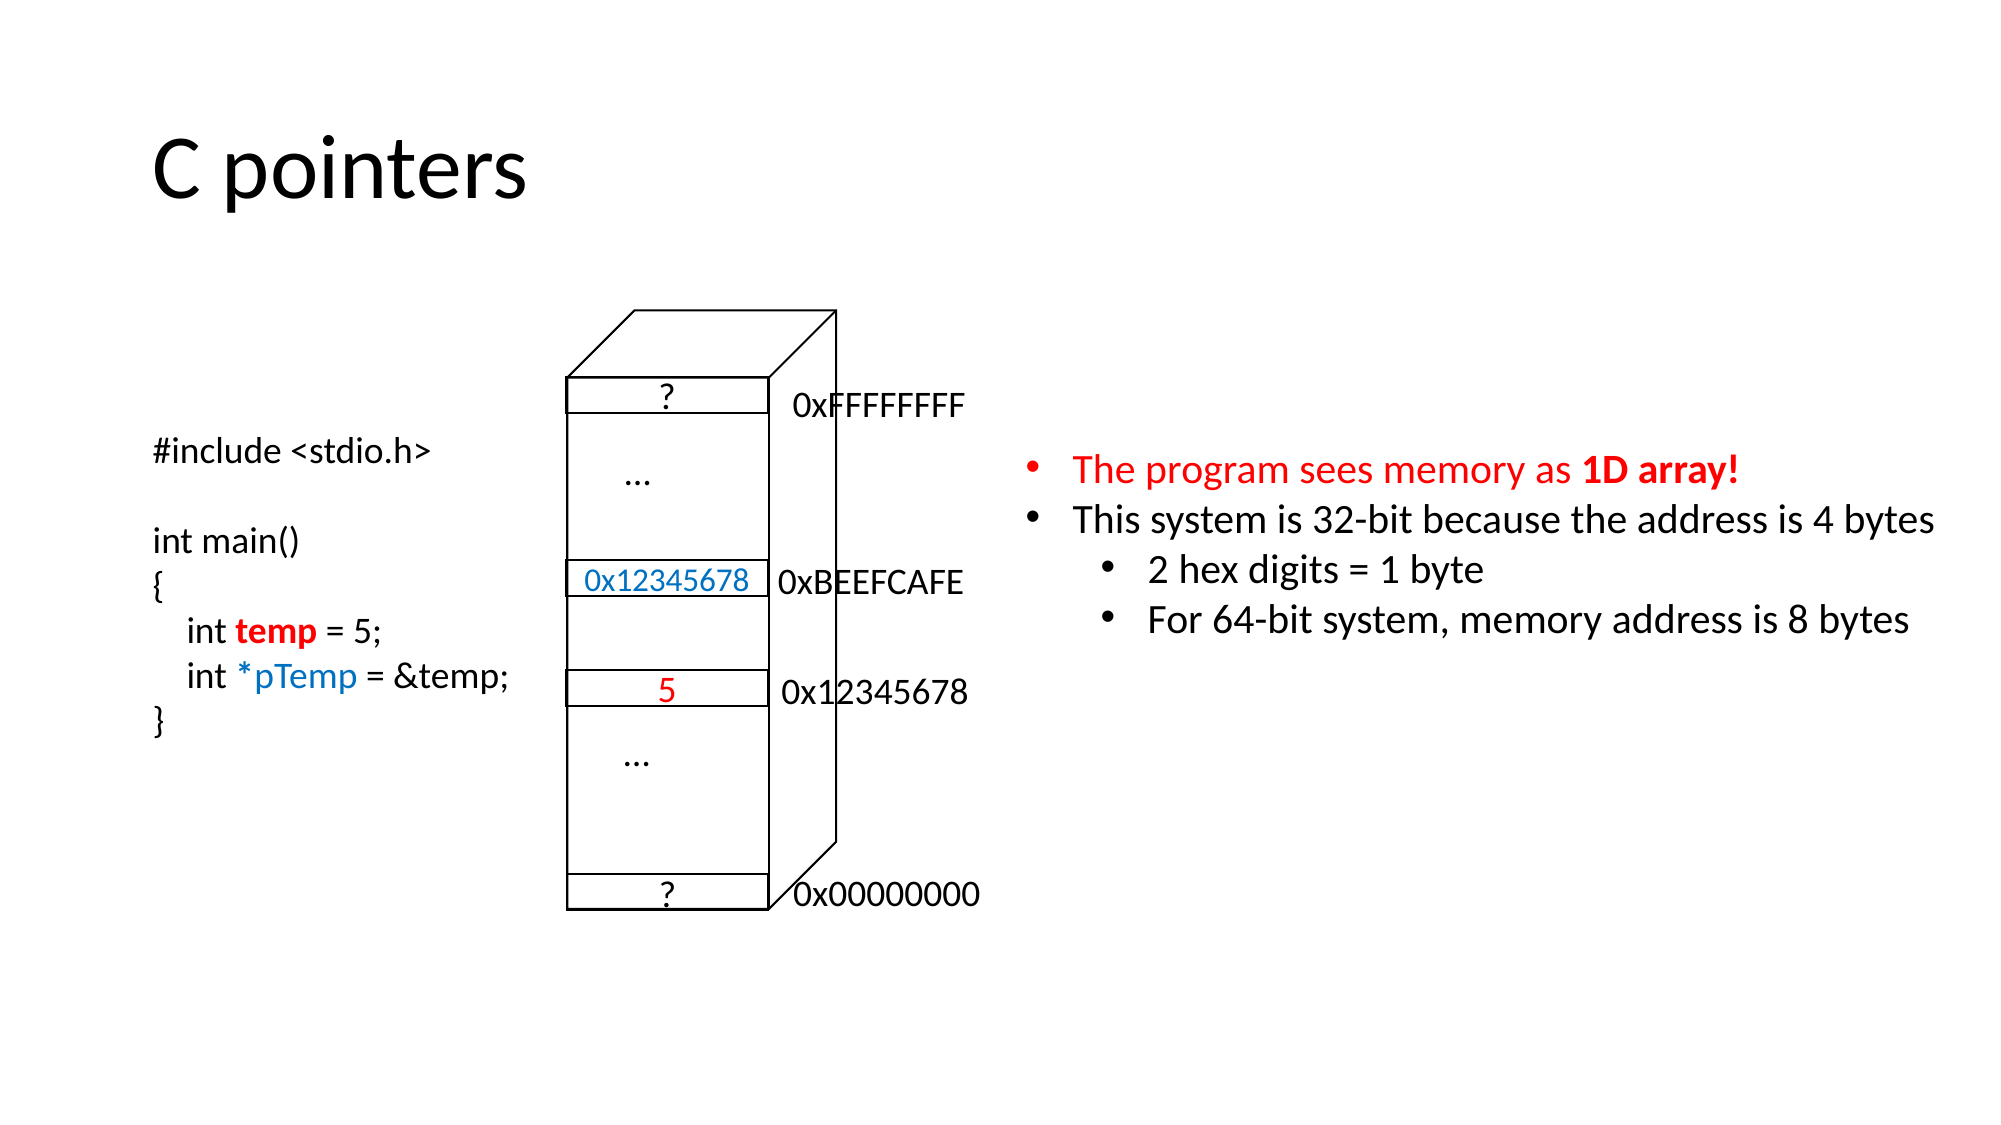

# C pointers

0xFFFFFFFF
?
#include <stdio.h>

int main()
{
    int temp = 5;
    int *pTemp = &temp;
}
The program sees memory as 1D array!
This system is 32-bit because the address is 4 bytes
2 hex digits = 1 byte
For 64-bit system, memory address is 8 bytes
…
0xBEEFCAFE
0x12345678
0x12345678
5
…
0x00000000
?